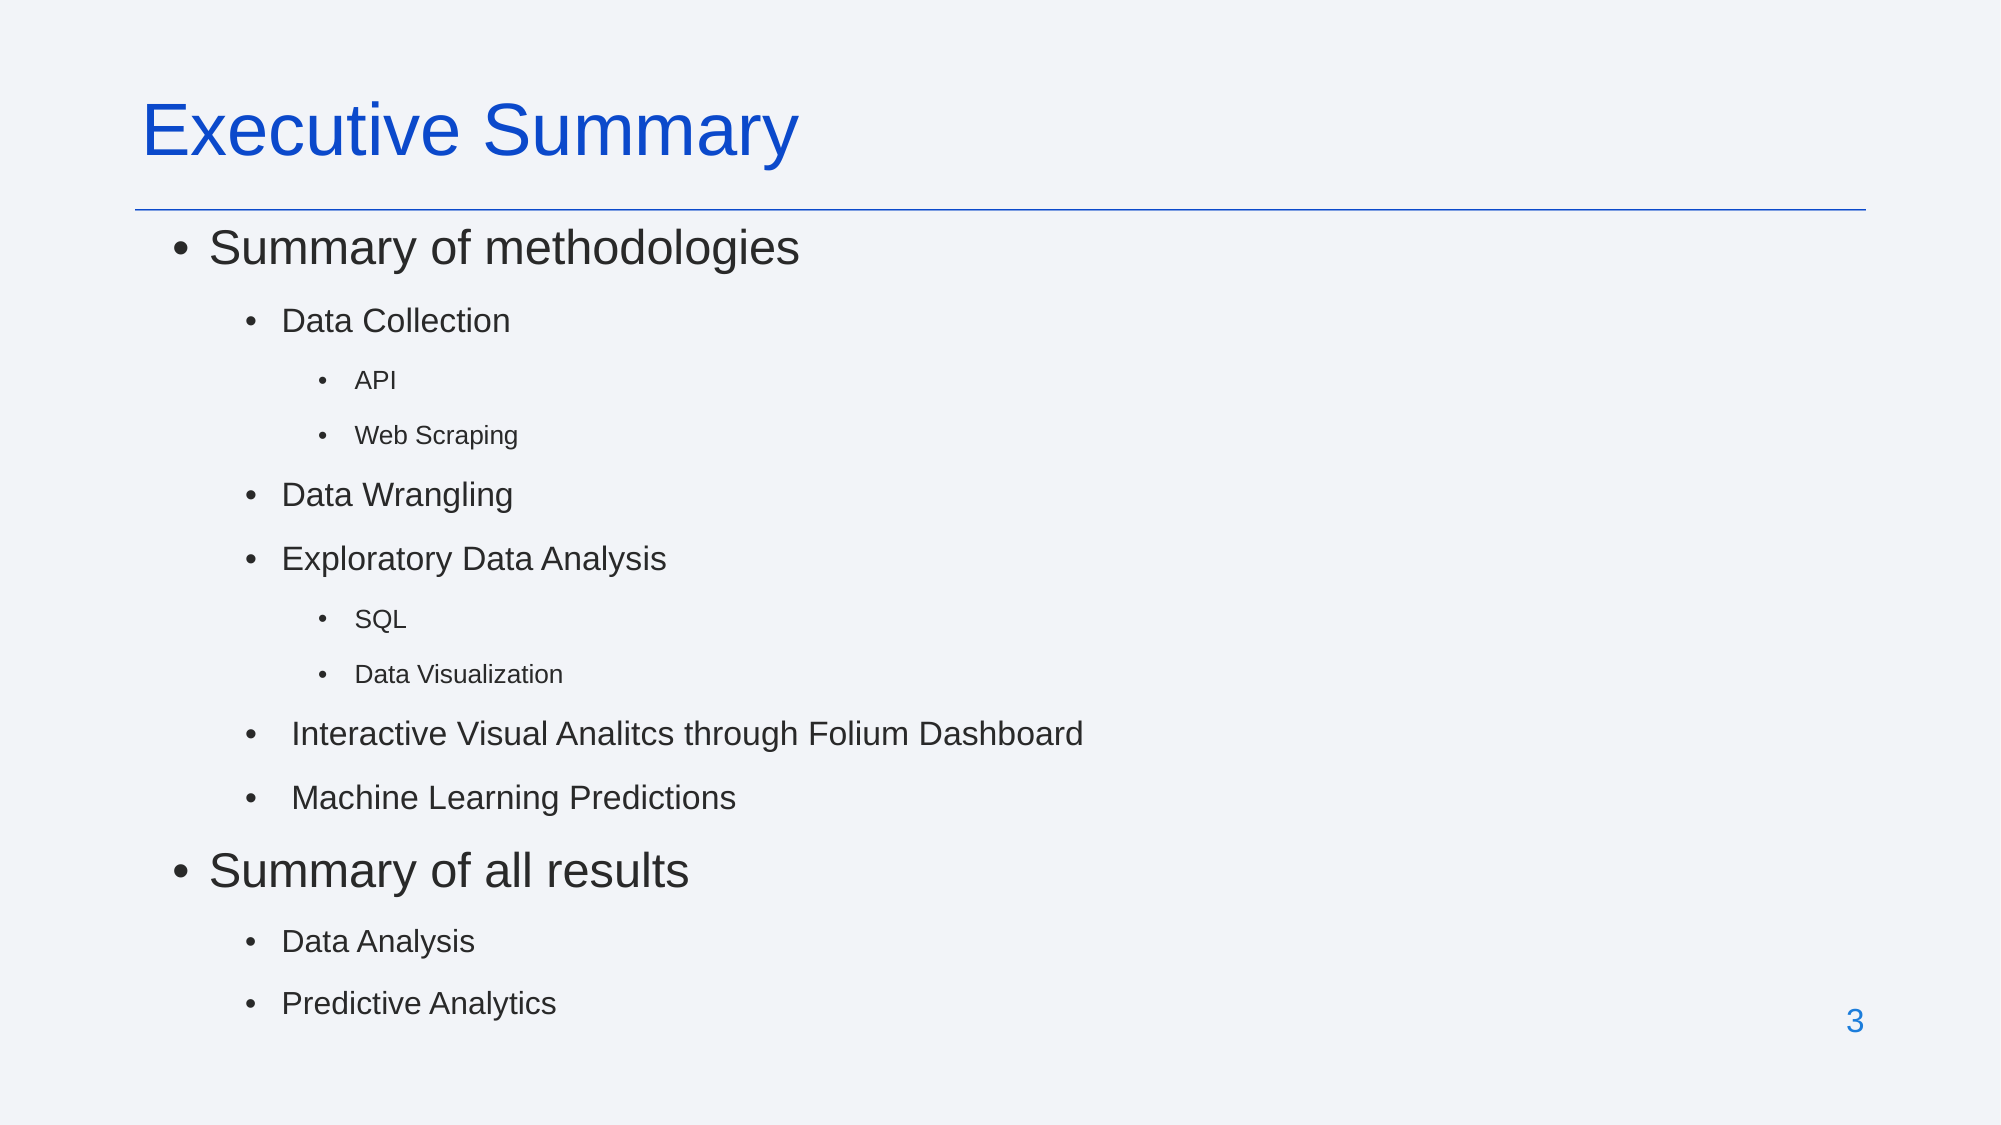

Executive Summary
Summary of methodologies
Data Collection
API
Web Scraping
Data Wrangling
Exploratory Data Analysis
SQL
Data Visualization
 Interactive Visual Analitcs through Folium Dashboard
 Machine Learning Predictions
Summary of all results
Data Analysis
Predictive Analytics

3